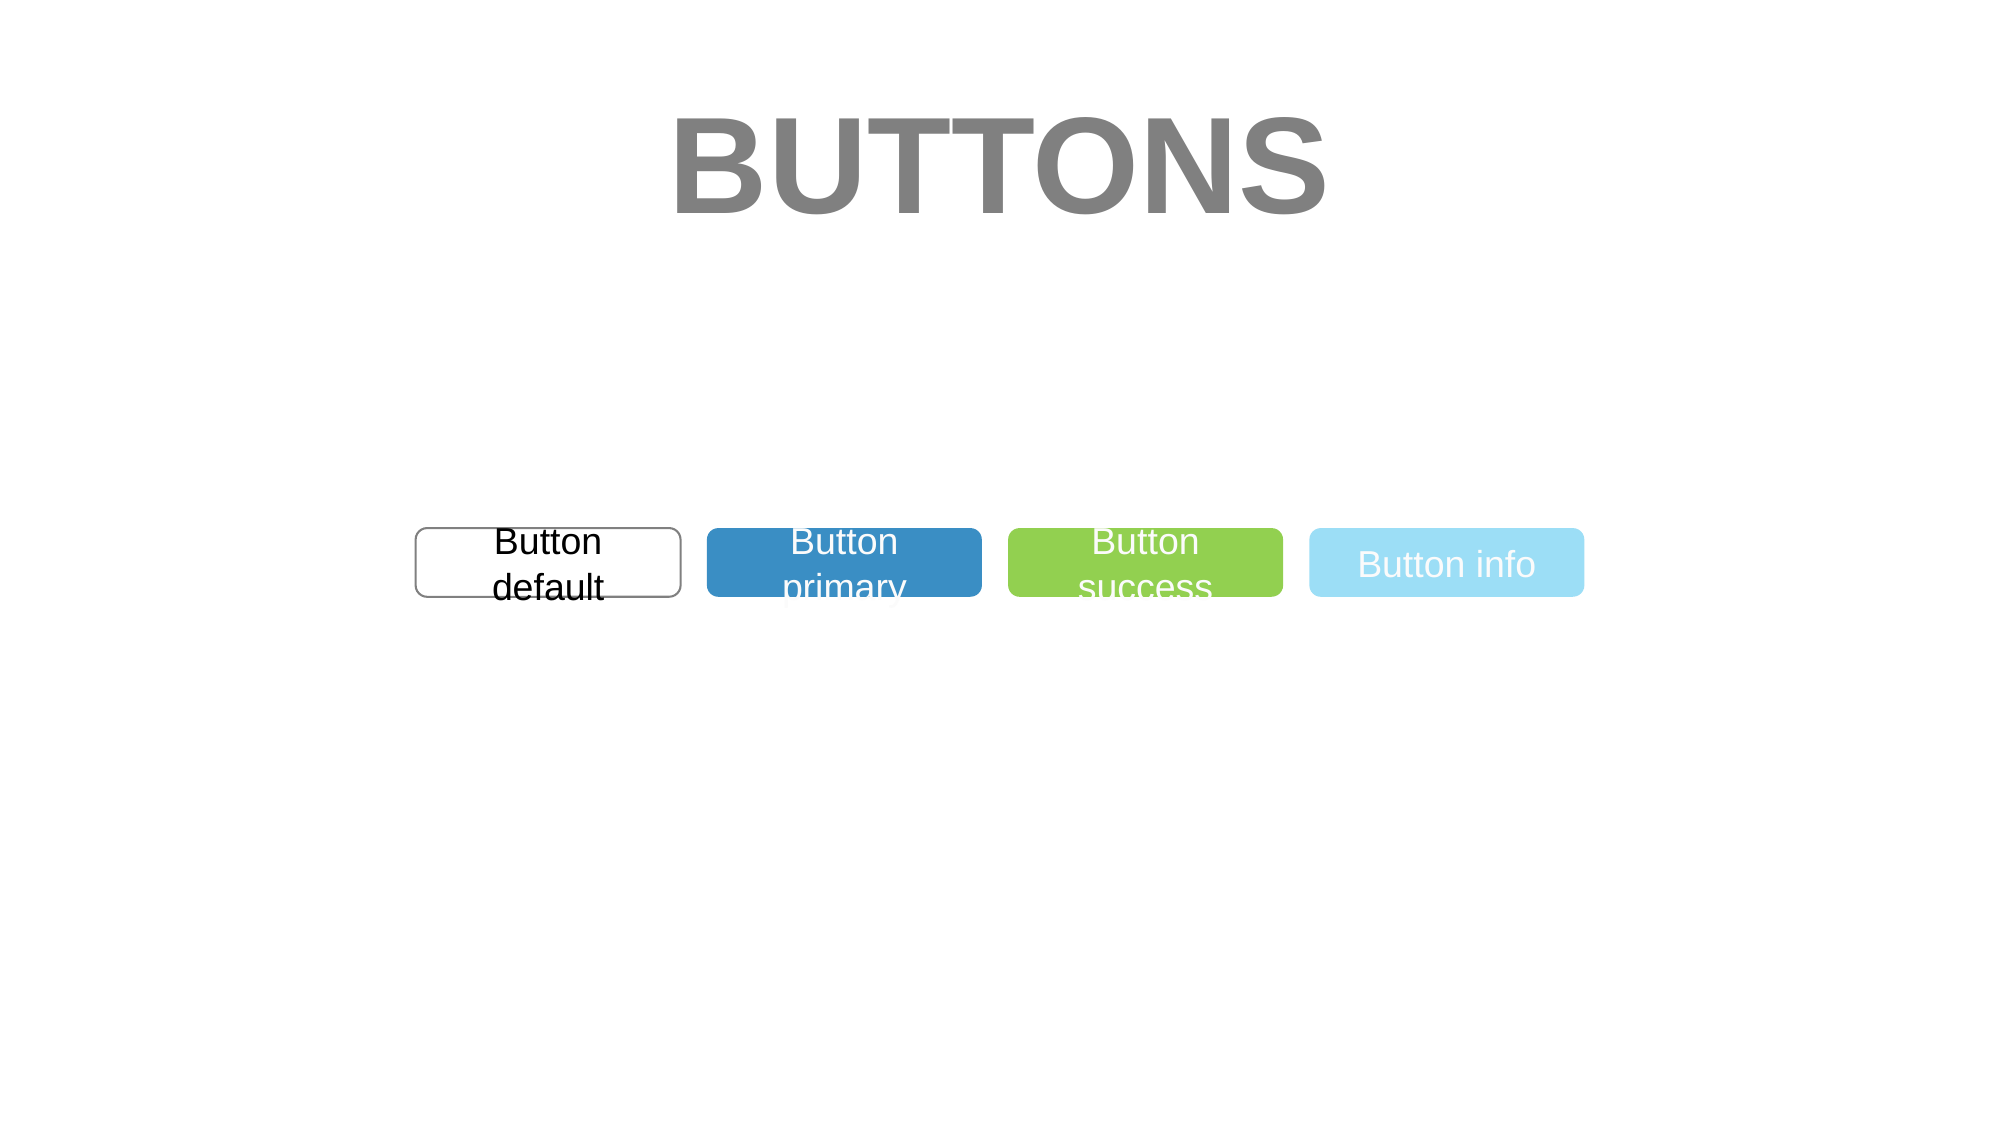

# BUTTONS
Button default
Button primary
Button success
Button info